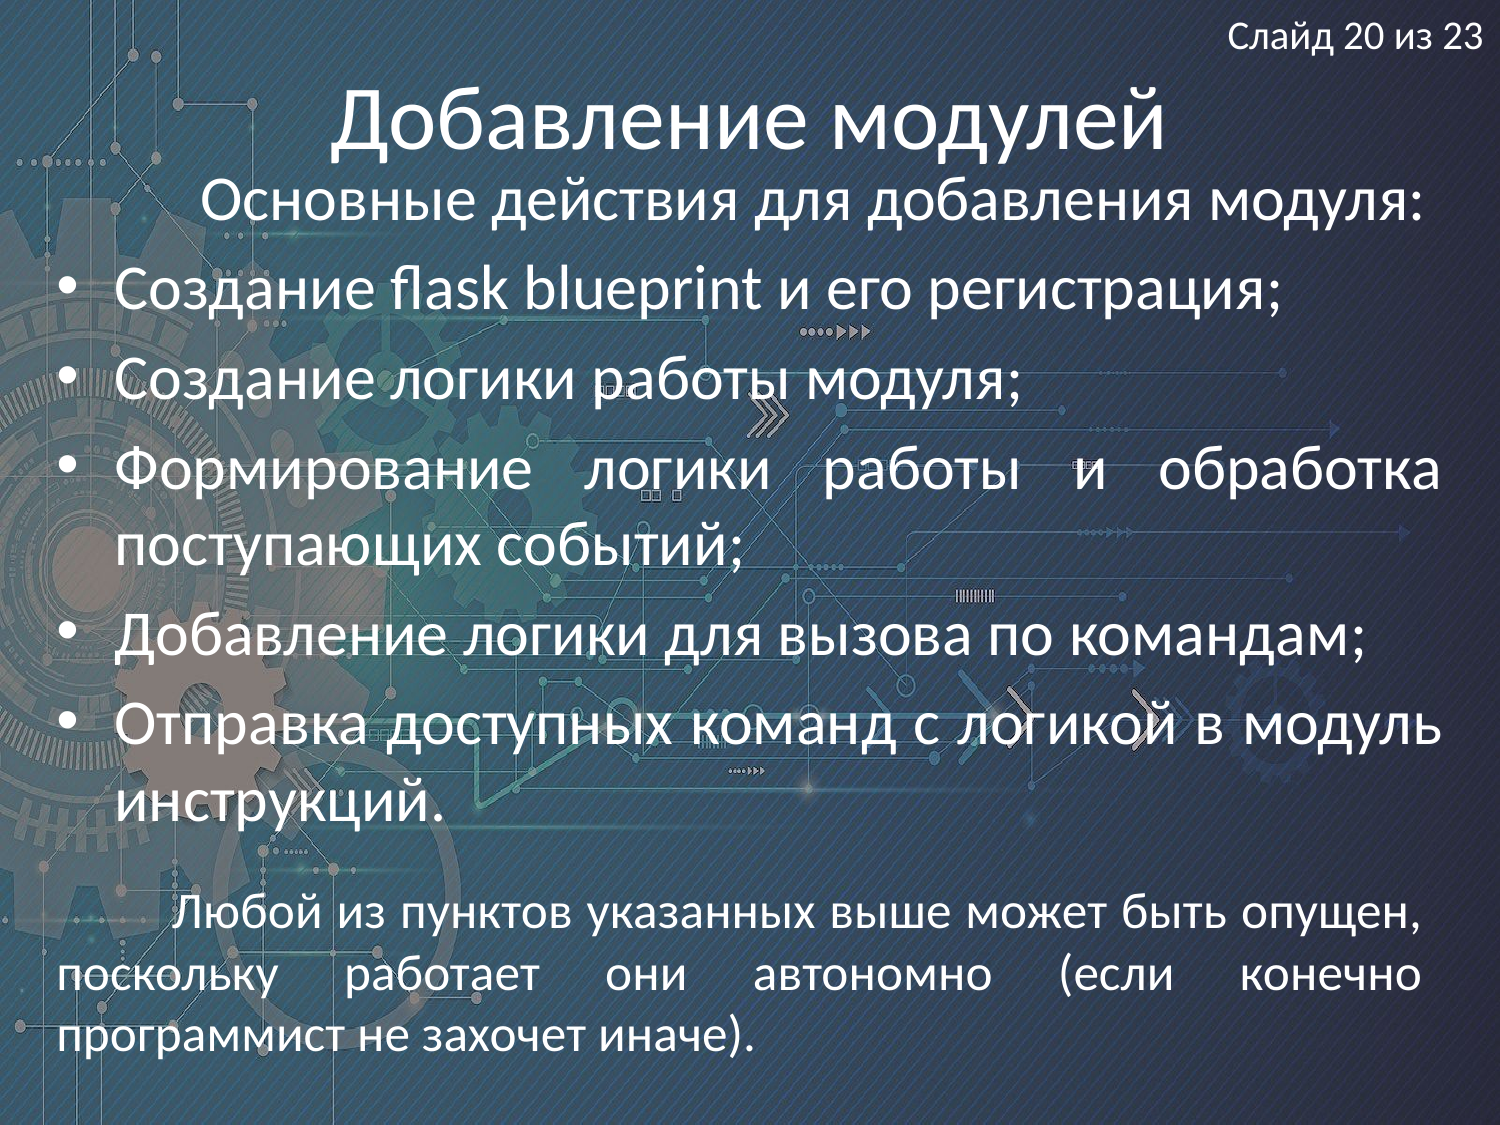

Слайд 20 из 23
# Добавление модулей
	Основные действия для добавления модуля:
Создание flask blueprint и его регистрация;
Создание логики работы модуля;
Формирование логики работы и обработка поступающих событий;
Добавление логики для вызова по командам;
Отправка доступных команд с логикой в модуль инструкций.
	Любой из пунктов указанных выше может быть опущен, поскольку работает они автономно (если конечно программист не захочет иначе).